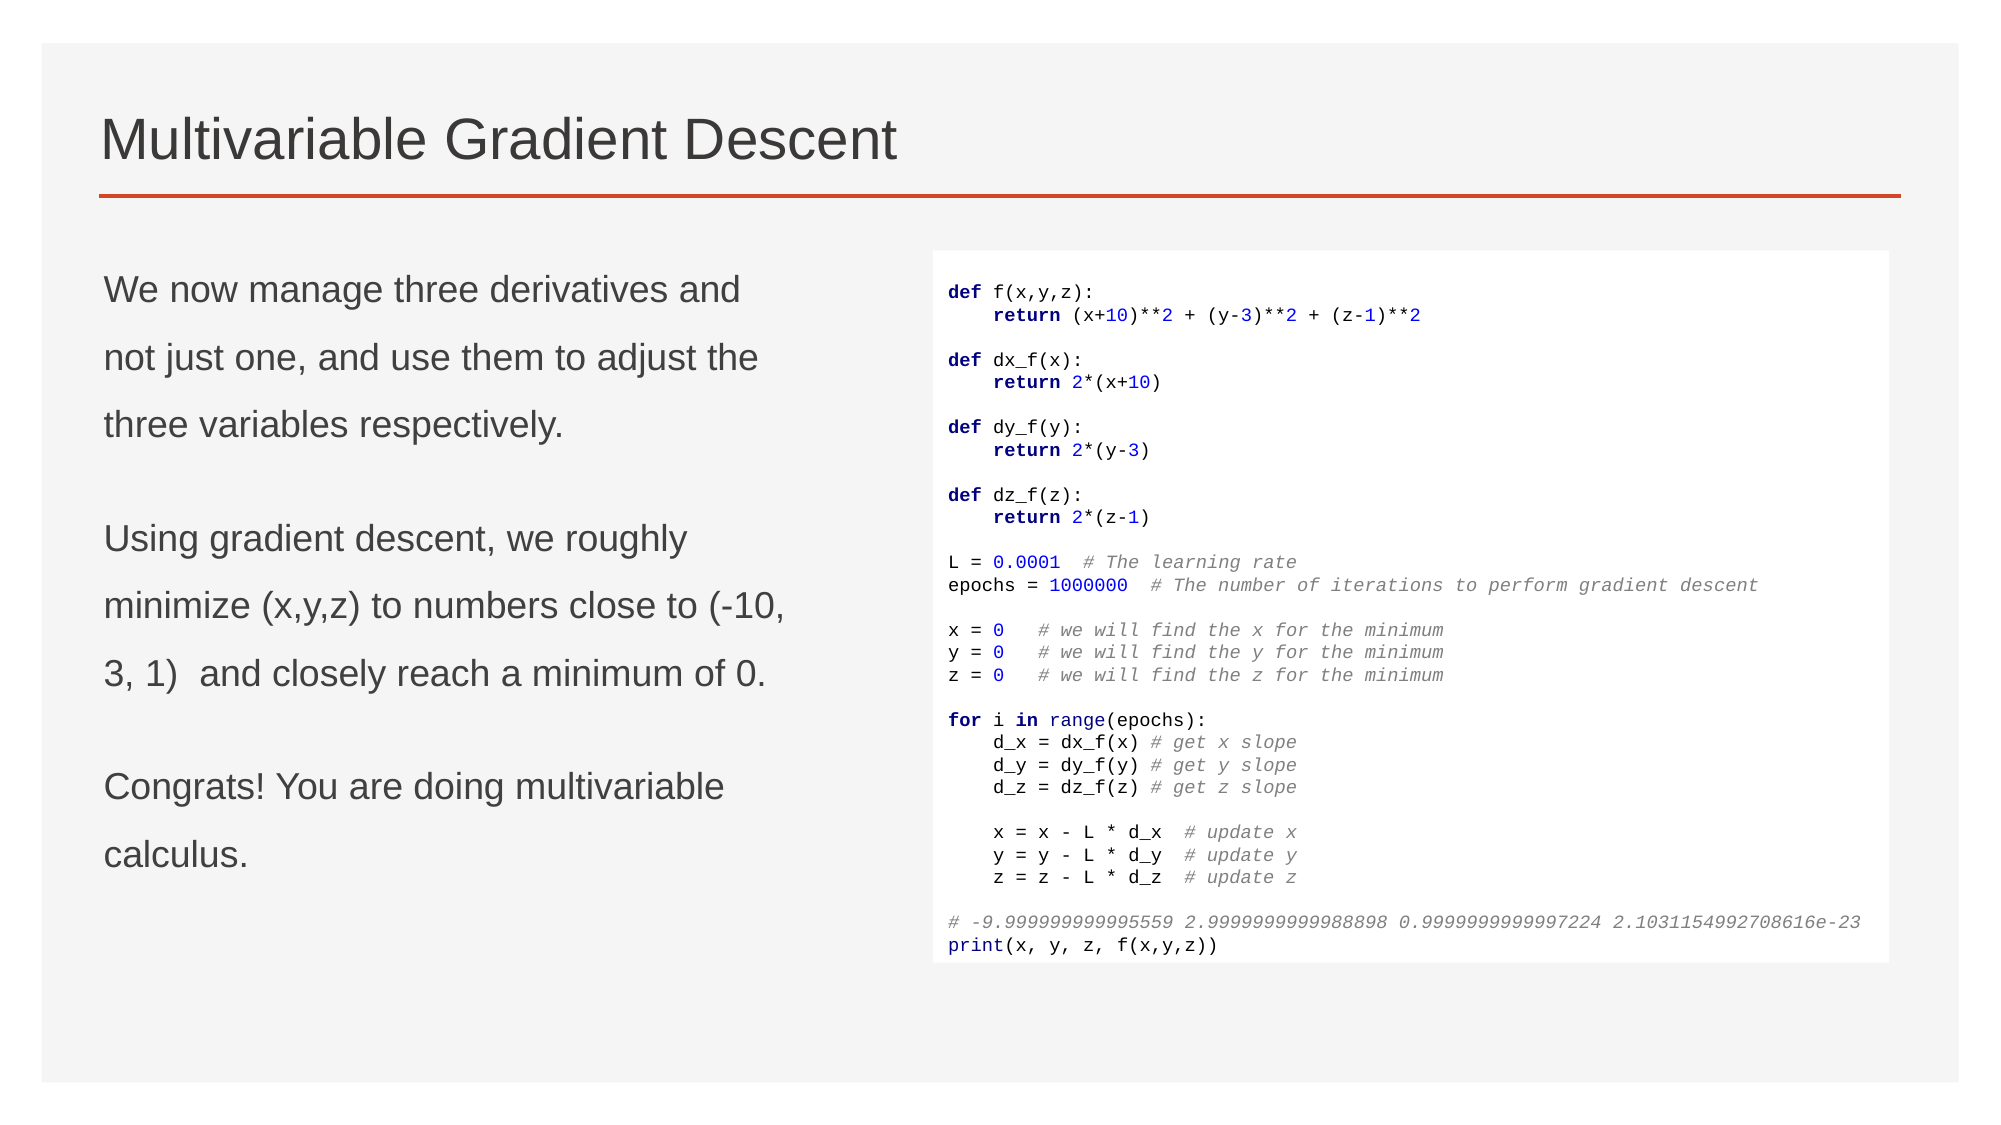

# Multivariable Gradient Descent
We now manage three derivatives and not just one, and use them to adjust the three variables respectively.
Using gradient descent, we roughly minimize (x,y,z) to numbers close to (-10, 3, 1)  and closely reach a minimum of 0.
Congrats! You are doing multivariable calculus.
def f(x,y,z):
    return (x+10)**2 + (y-3)**2 + (z-1)**2
def dx_f(x):
    return 2*(x+10)
def dy_f(y):
    return 2*(y-3)
def dz_f(z):
    return 2*(z-1)
L = 0.0001  # The learning rate
epochs = 1000000  # The number of iterations to perform gradient descent
x = 0   # we will find the x for the minimum
y = 0   # we will find the y for the minimum
z = 0   # we will find the z for the minimum
for i in range(epochs):
    d_x = dx_f(x) # get x slope
    d_y = dy_f(y) # get y slope
    d_z = dz_f(z) # get z slope
    x = x - L * d_x  # update x
    y = y - L * d_y  # update y
    z = z - L * d_z  # update z
# -9.999999999995559 2.9999999999988898 0.9999999999997224 2.1031154992708616e-23 print(x, y, z, f(x,y,z))